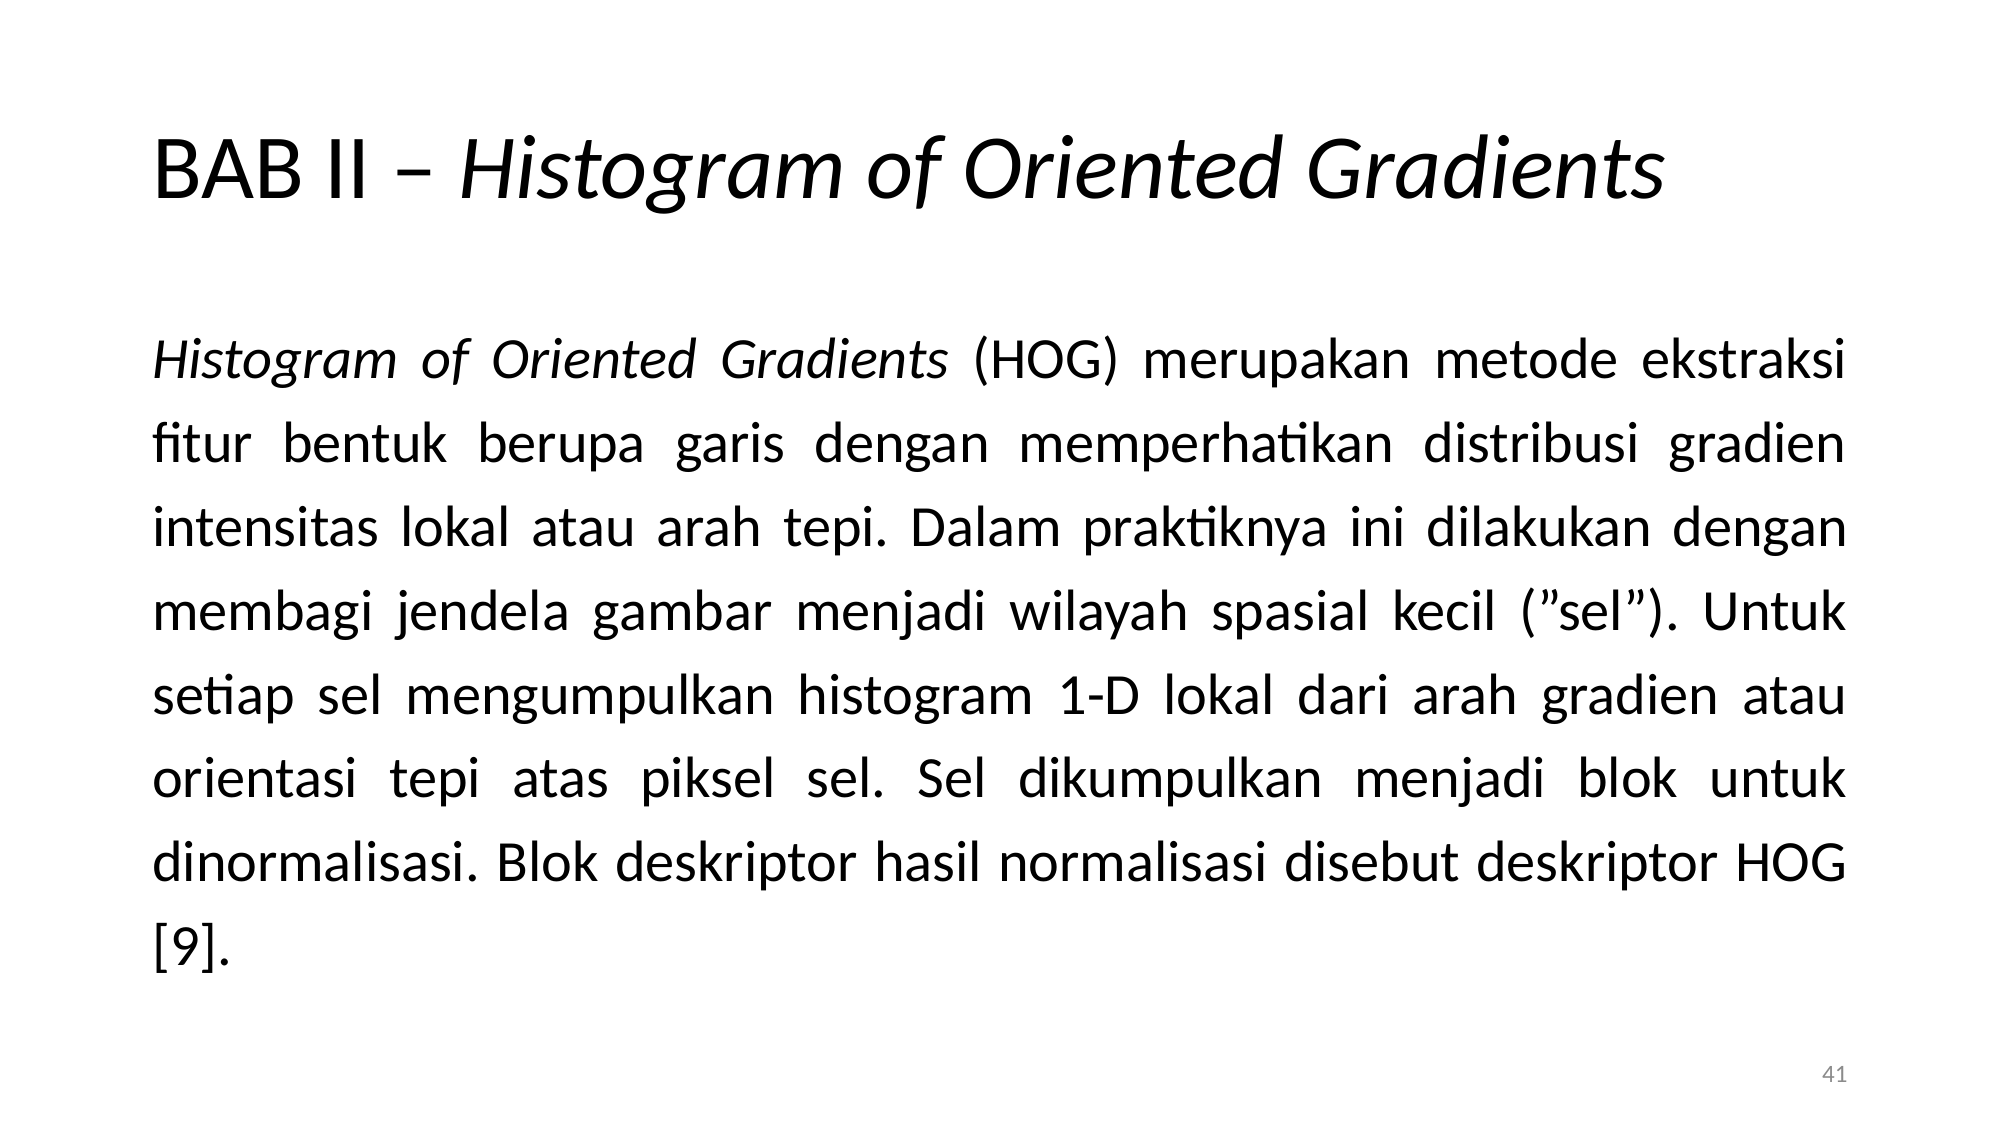

BAB II – Histogram of Oriented Gradients
Histogram of Oriented Gradients (HOG) merupakan metode ekstraksi ﬁtur bentuk berupa garis dengan memperhatikan distribusi gradien intensitas lokal atau arah tepi. Dalam praktiknya ini dilakukan dengan membagi jendela gambar menjadi wilayah spasial kecil (”sel”). Untuk setiap sel mengumpulkan histogram 1-D lokal dari arah gradien atau orientasi tepi atas piksel sel. Sel dikumpulkan menjadi blok untuk dinormalisasi. Blok deskriptor hasil normalisasi disebut deskriptor HOG [9].
41